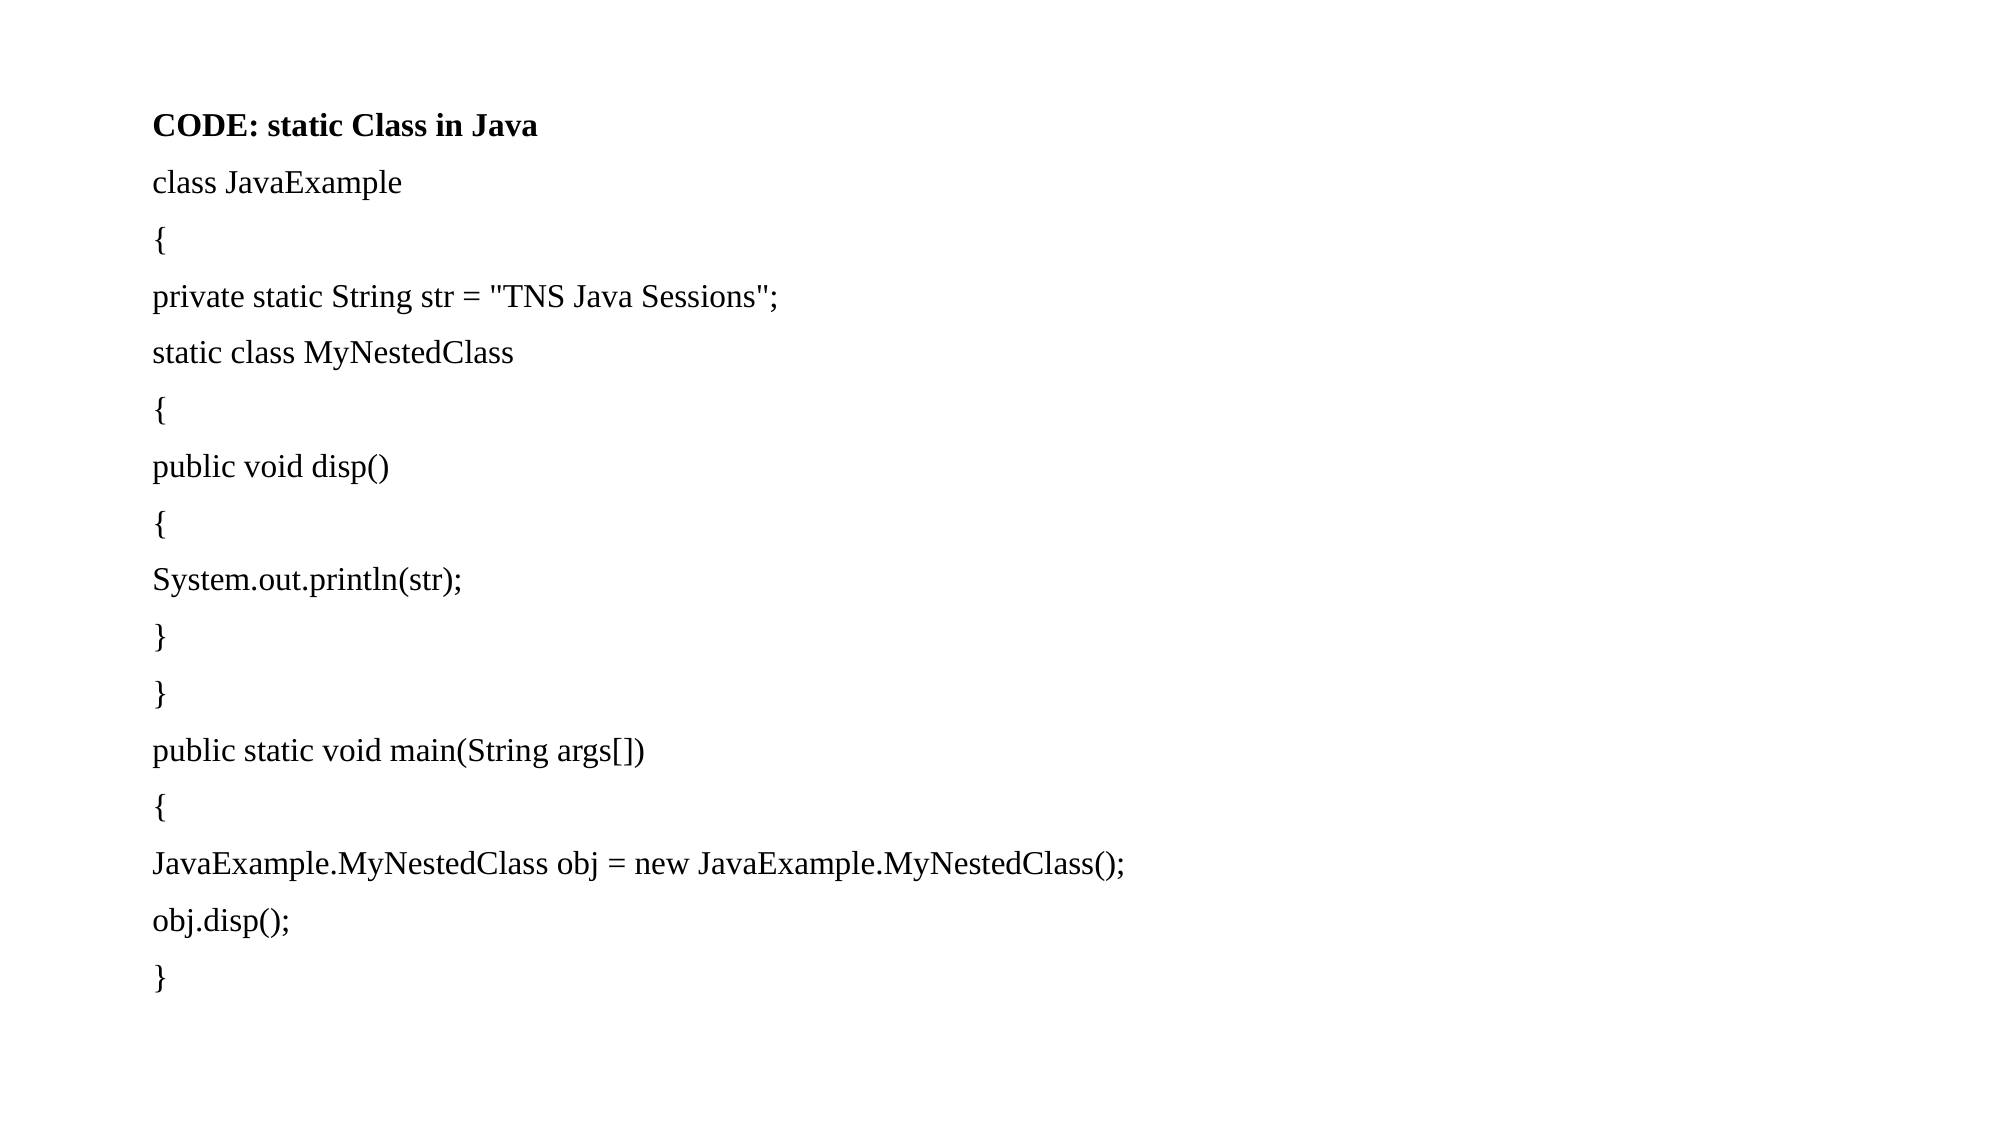

CODE: static Class in Java
class JavaExample
{
private static String str = "TNS Java Sessions";
static class MyNestedClass
{
public void disp()
{
System.out.println(str);
}
}
public static void main(String args[])
{
JavaExample.MyNestedClass obj = new JavaExample.MyNestedClass();
obj.disp();
}